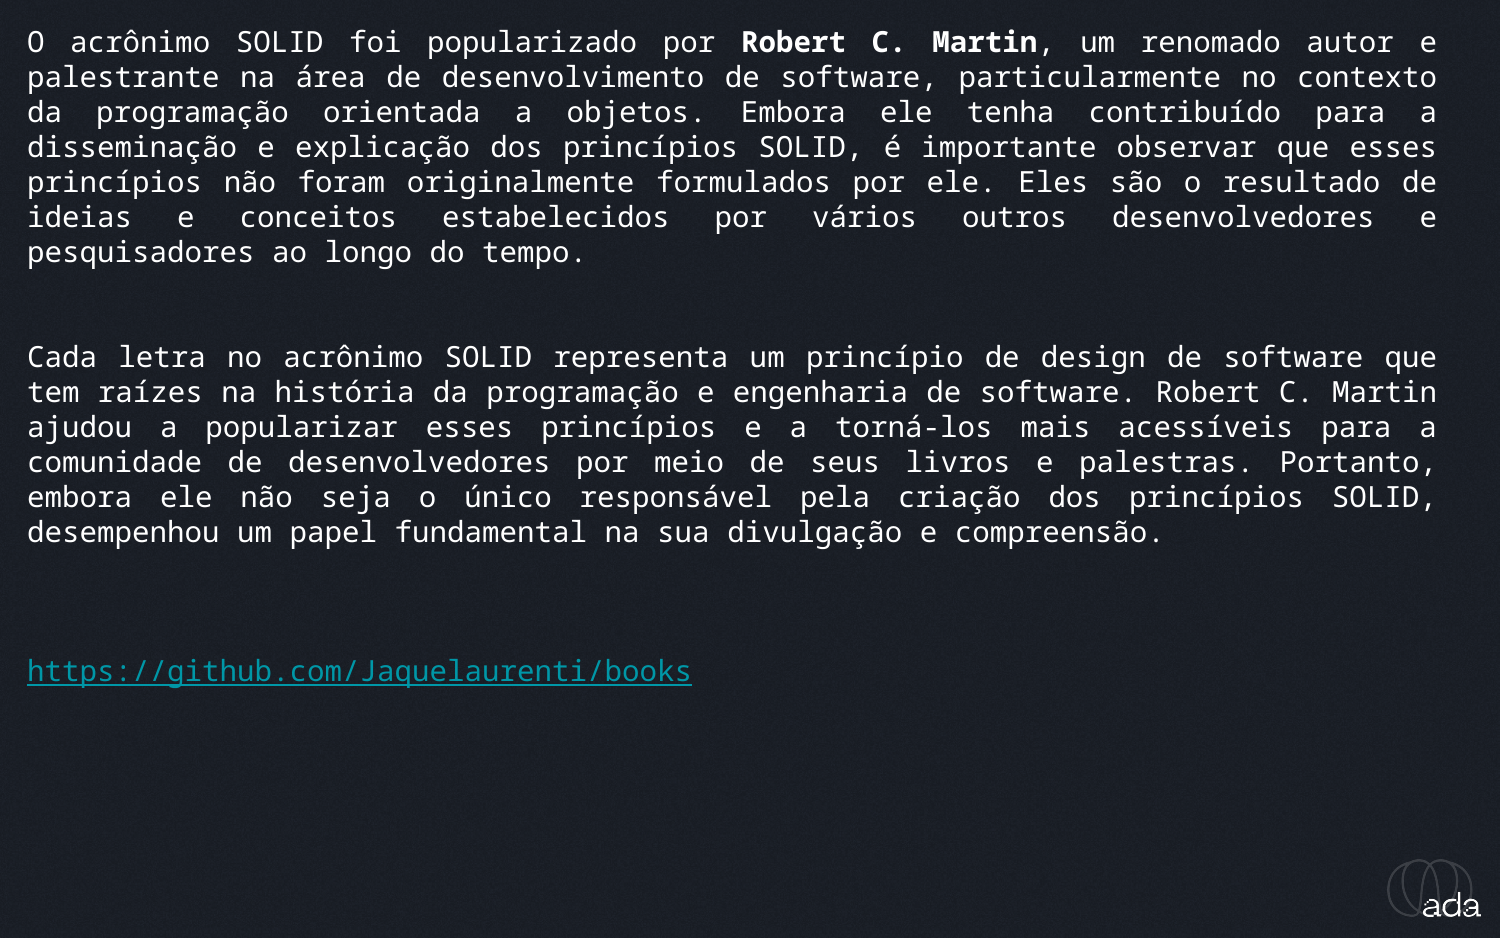

_S.O.L.I.D
O acrônimo SOLID foi popularizado por Robert C. Martin, um renomado autor e palestrante na área de desenvolvimento de software, particularmente no contexto da programação orientada a objetos. Embora ele tenha contribuído para a disseminação e explicação dos princípios SOLID, é importante observar que esses princípios não foram originalmente formulados por ele. Eles são o resultado de ideias e conceitos estabelecidos por vários outros desenvolvedores e pesquisadores ao longo do tempo.

Cada letra no acrônimo SOLID representa um princípio de design de software que tem raízes na história da programação e engenharia de software. Robert C. Martin ajudou a popularizar esses princípios e a torná-los mais acessíveis para a comunidade de desenvolvedores por meio de seus livros e palestras. Portanto, embora ele não seja o único responsável pela criação dos princípios SOLID, desempenhou um papel fundamental na sua divulgação e compreensão.

https://github.com/Jaquelaurenti/books